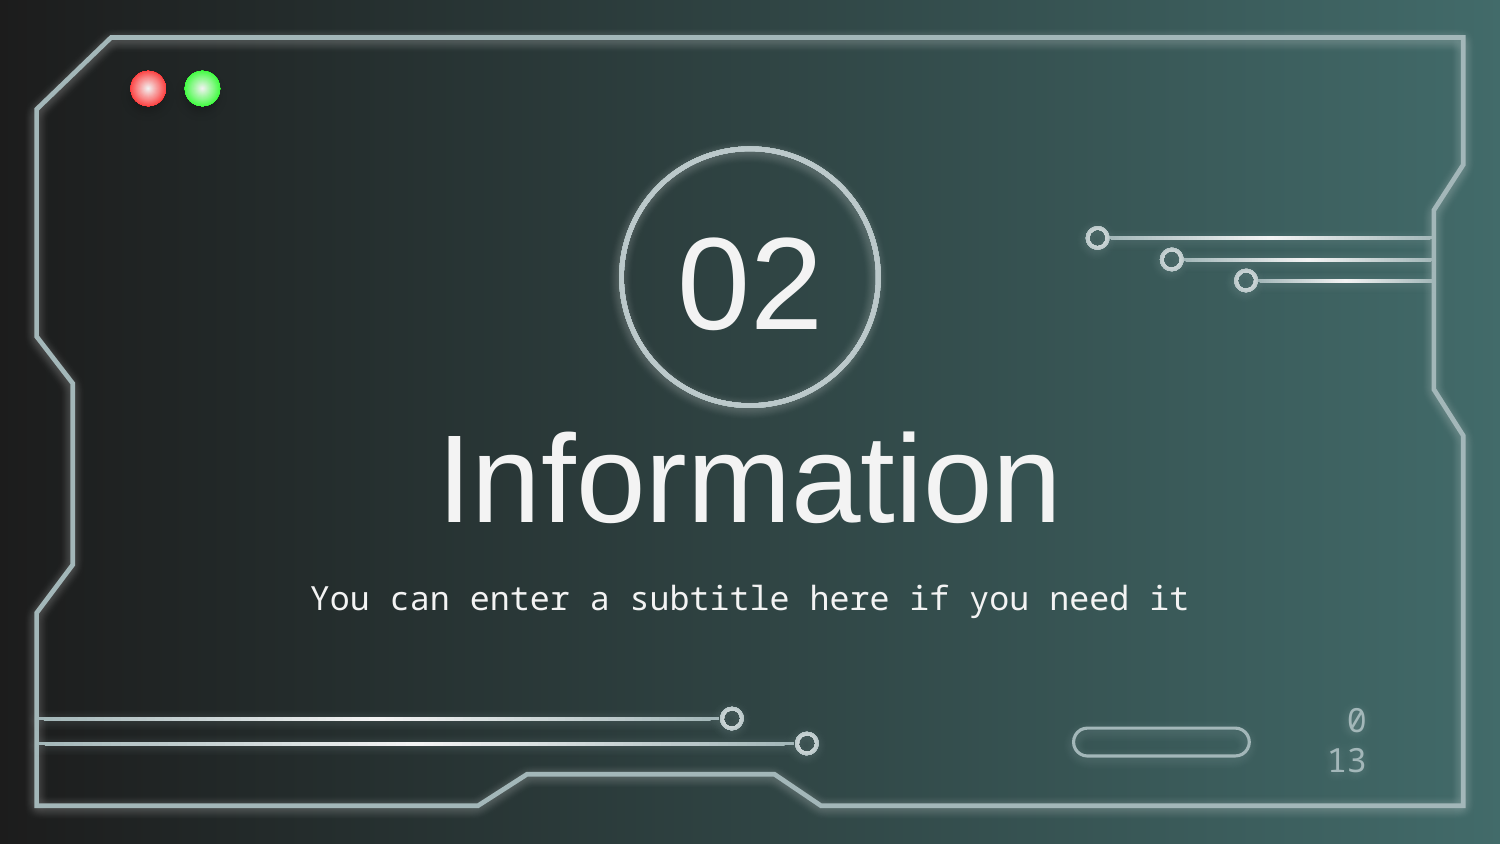

02

# Information
You can enter a subtitle here if you need it

013